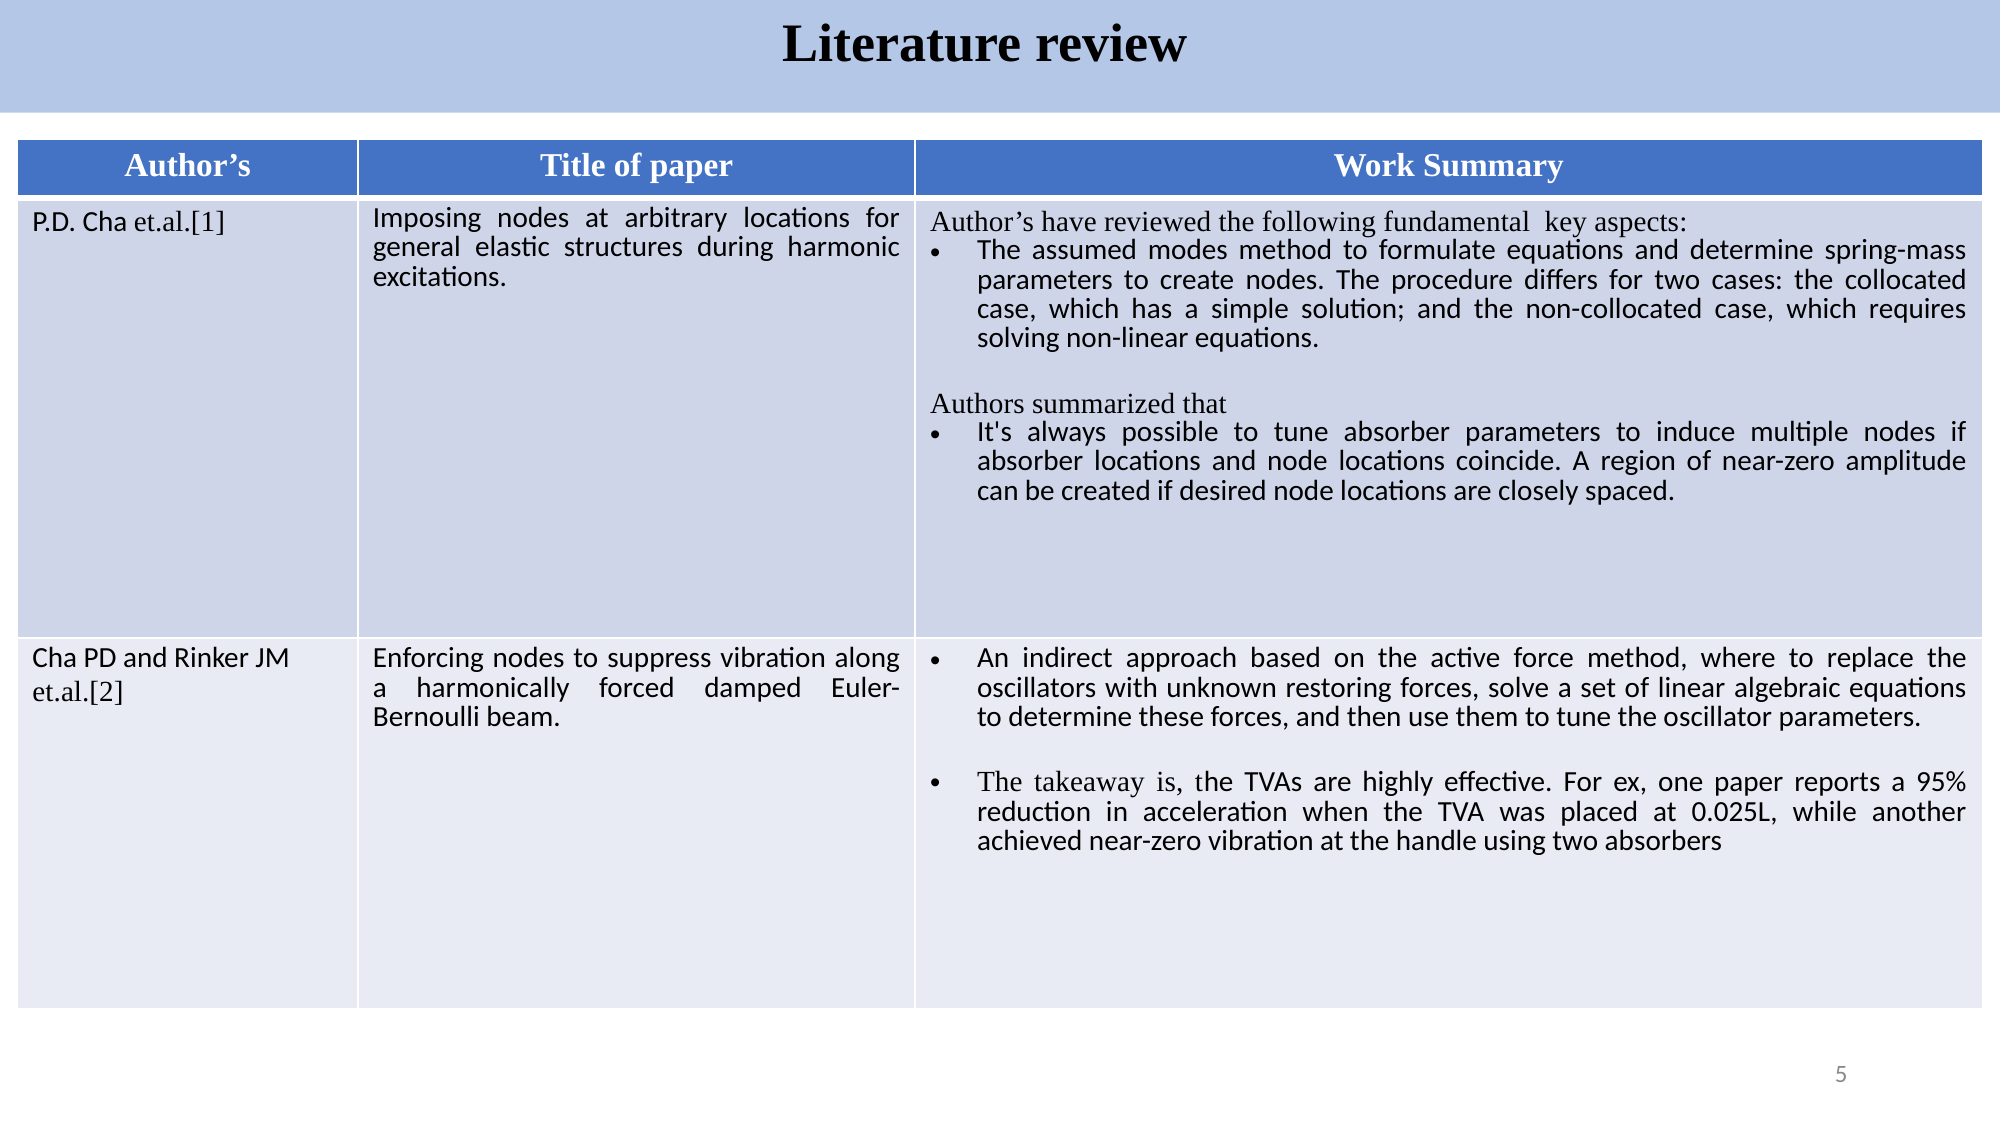

Literature review

| Author’s | Title of paper | Work Summary |
| --- | --- | --- |
| P.D. Cha et.al.[1] | Imposing nodes at arbitrary locations for general elastic structures during harmonic excitations. | Author’s have reviewed the following fundamental key aspects: The assumed modes method to formulate equations and determine spring-mass parameters to create nodes. The procedure differs for two cases: the collocated case, which has a simple solution; and the non-collocated case, which requires solving non-linear equations. Authors summarized that It's always possible to tune absorber parameters to induce multiple nodes if absorber locations and node locations coincide. A region of near-zero amplitude can be created if desired node locations are closely spaced. |
| Cha PD and Rinker JM et.al.[2] | Enforcing nodes to suppress vibration along a harmonically forced damped Euler-Bernoulli beam. | An indirect approach based on the active force method, where to replace the oscillators with unknown restoring forces, solve a set of linear algebraic equations to determine these forces, and then use them to tune the oscillator parameters. The takeaway is, the TVAs are highly effective. For ex, one paper reports a 95% reduction in acceleration when the TVA was placed at 0.025L, while another achieved near-zero vibration at the handle using two absorbers |
5